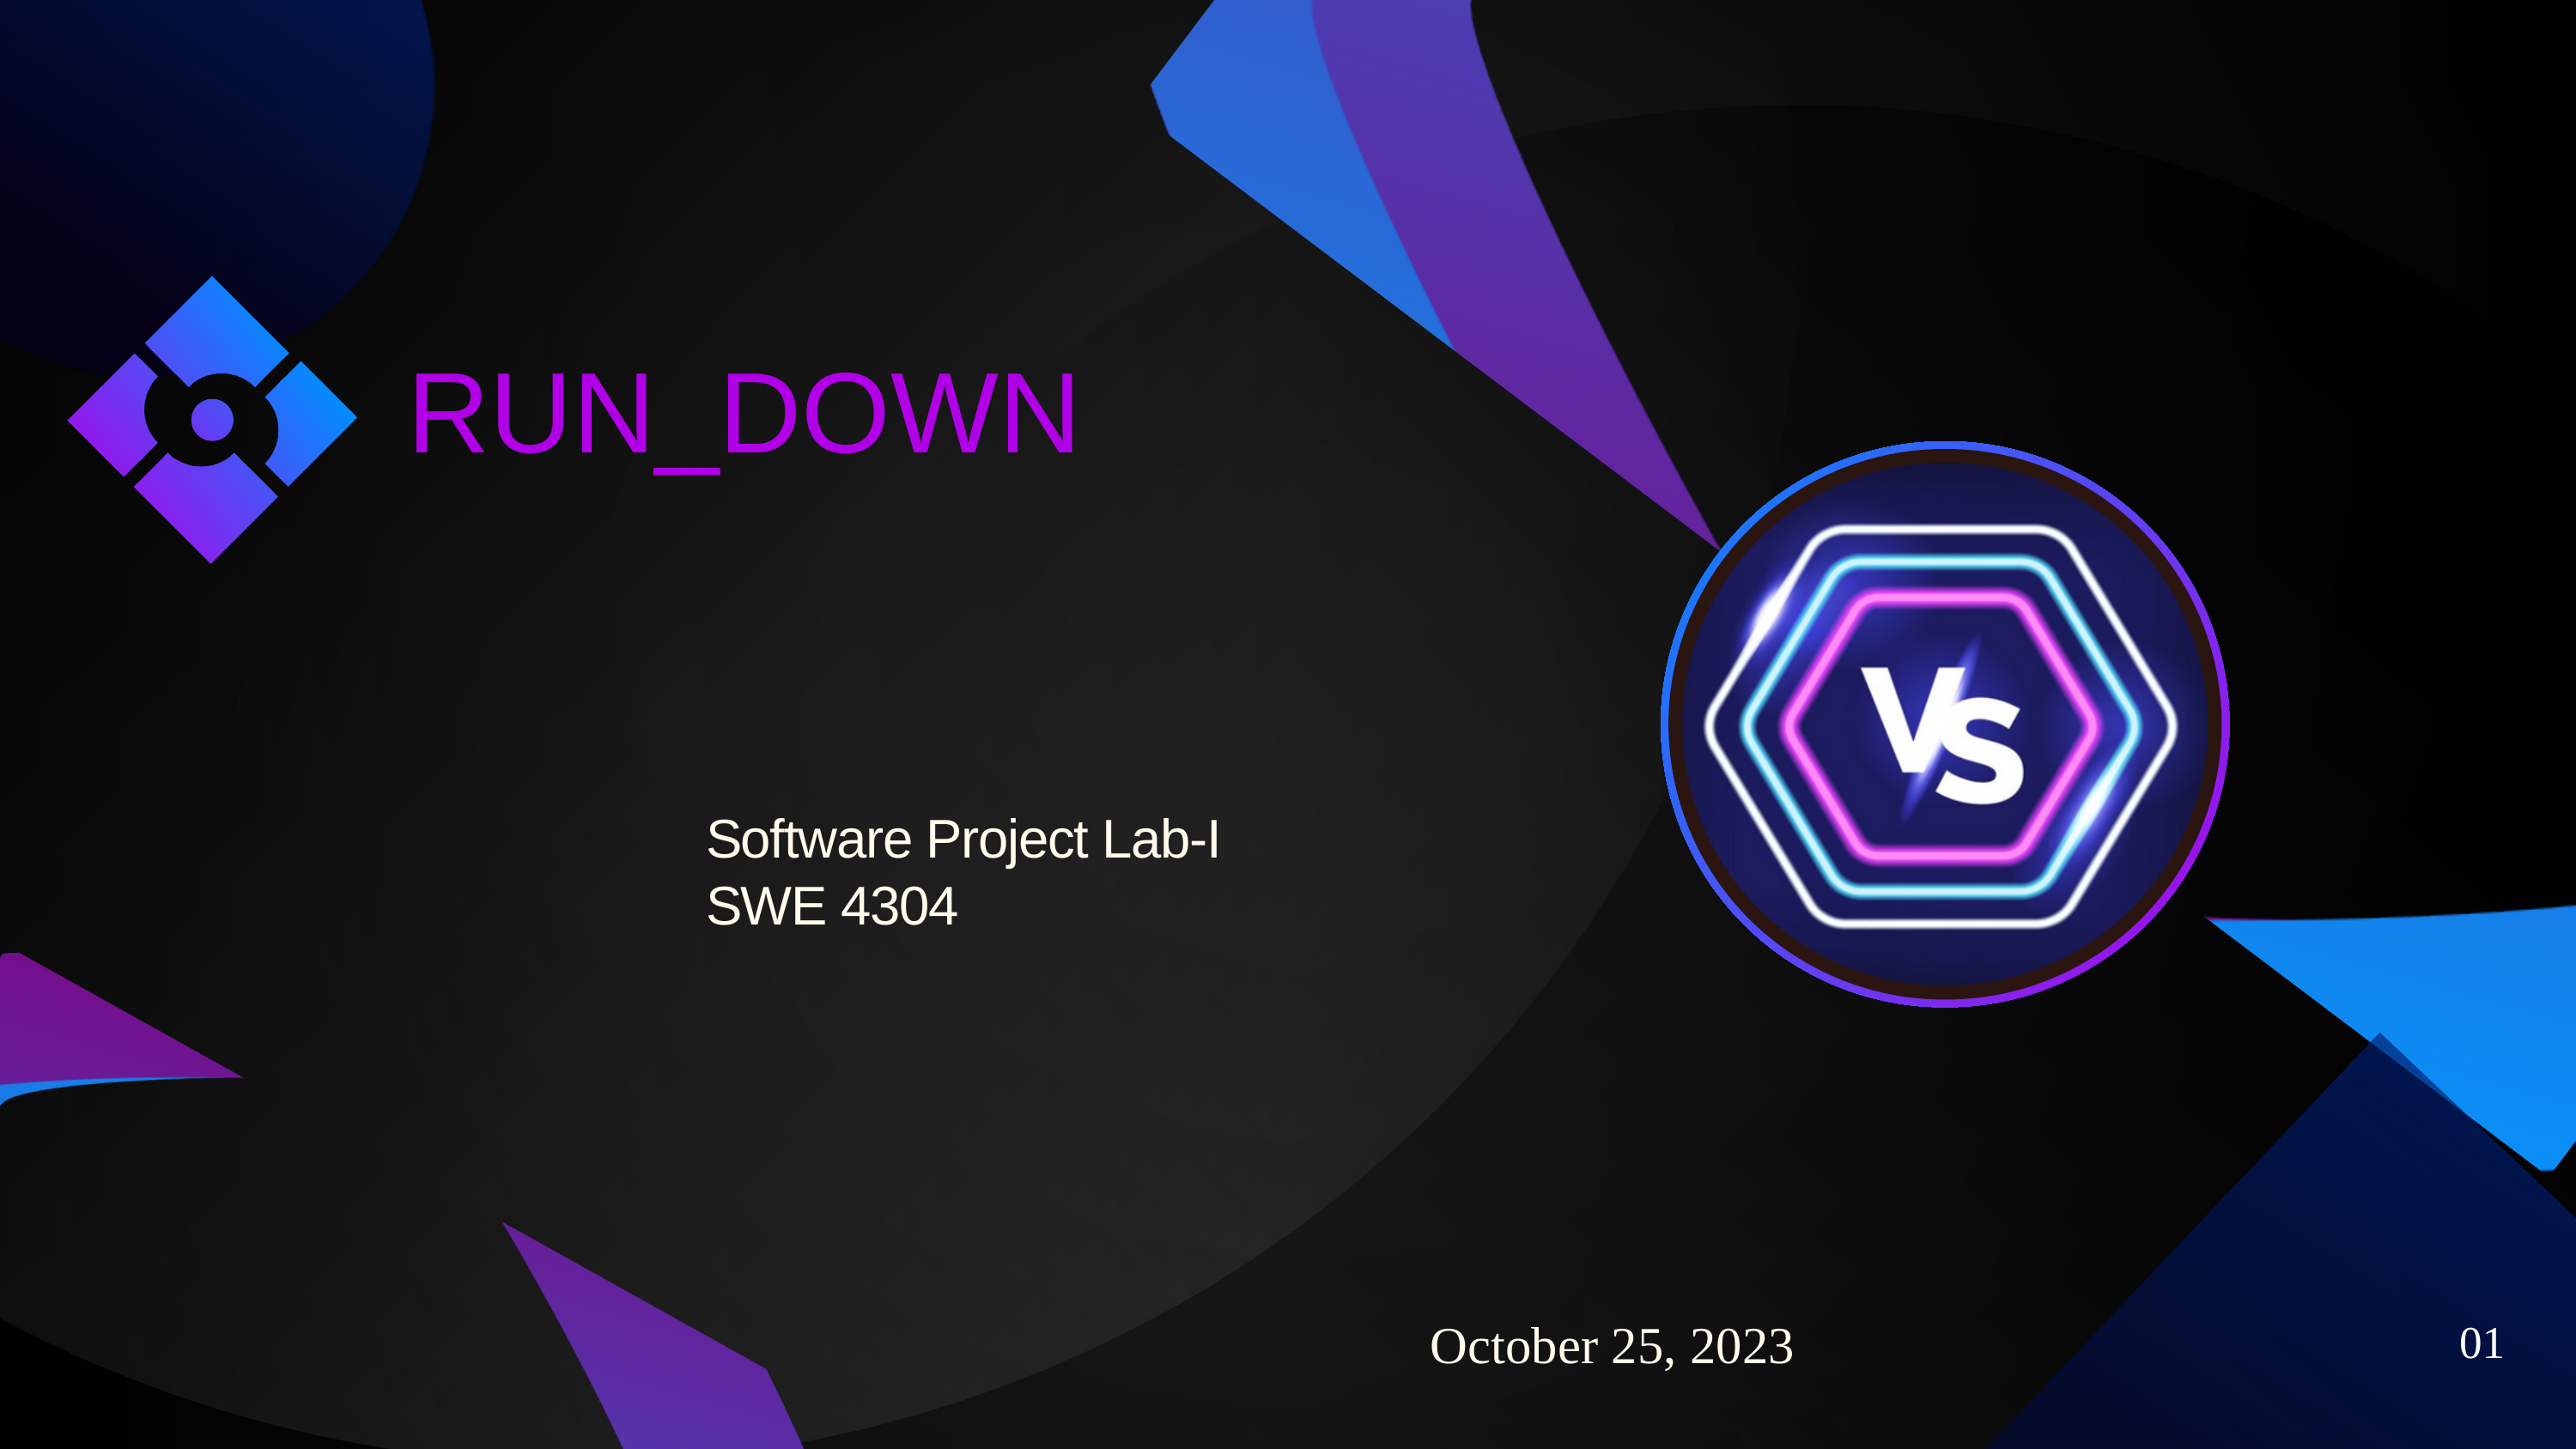

RUN_DOWN

Software Project Lab-I
SWE 4304

October 25, 2023
01